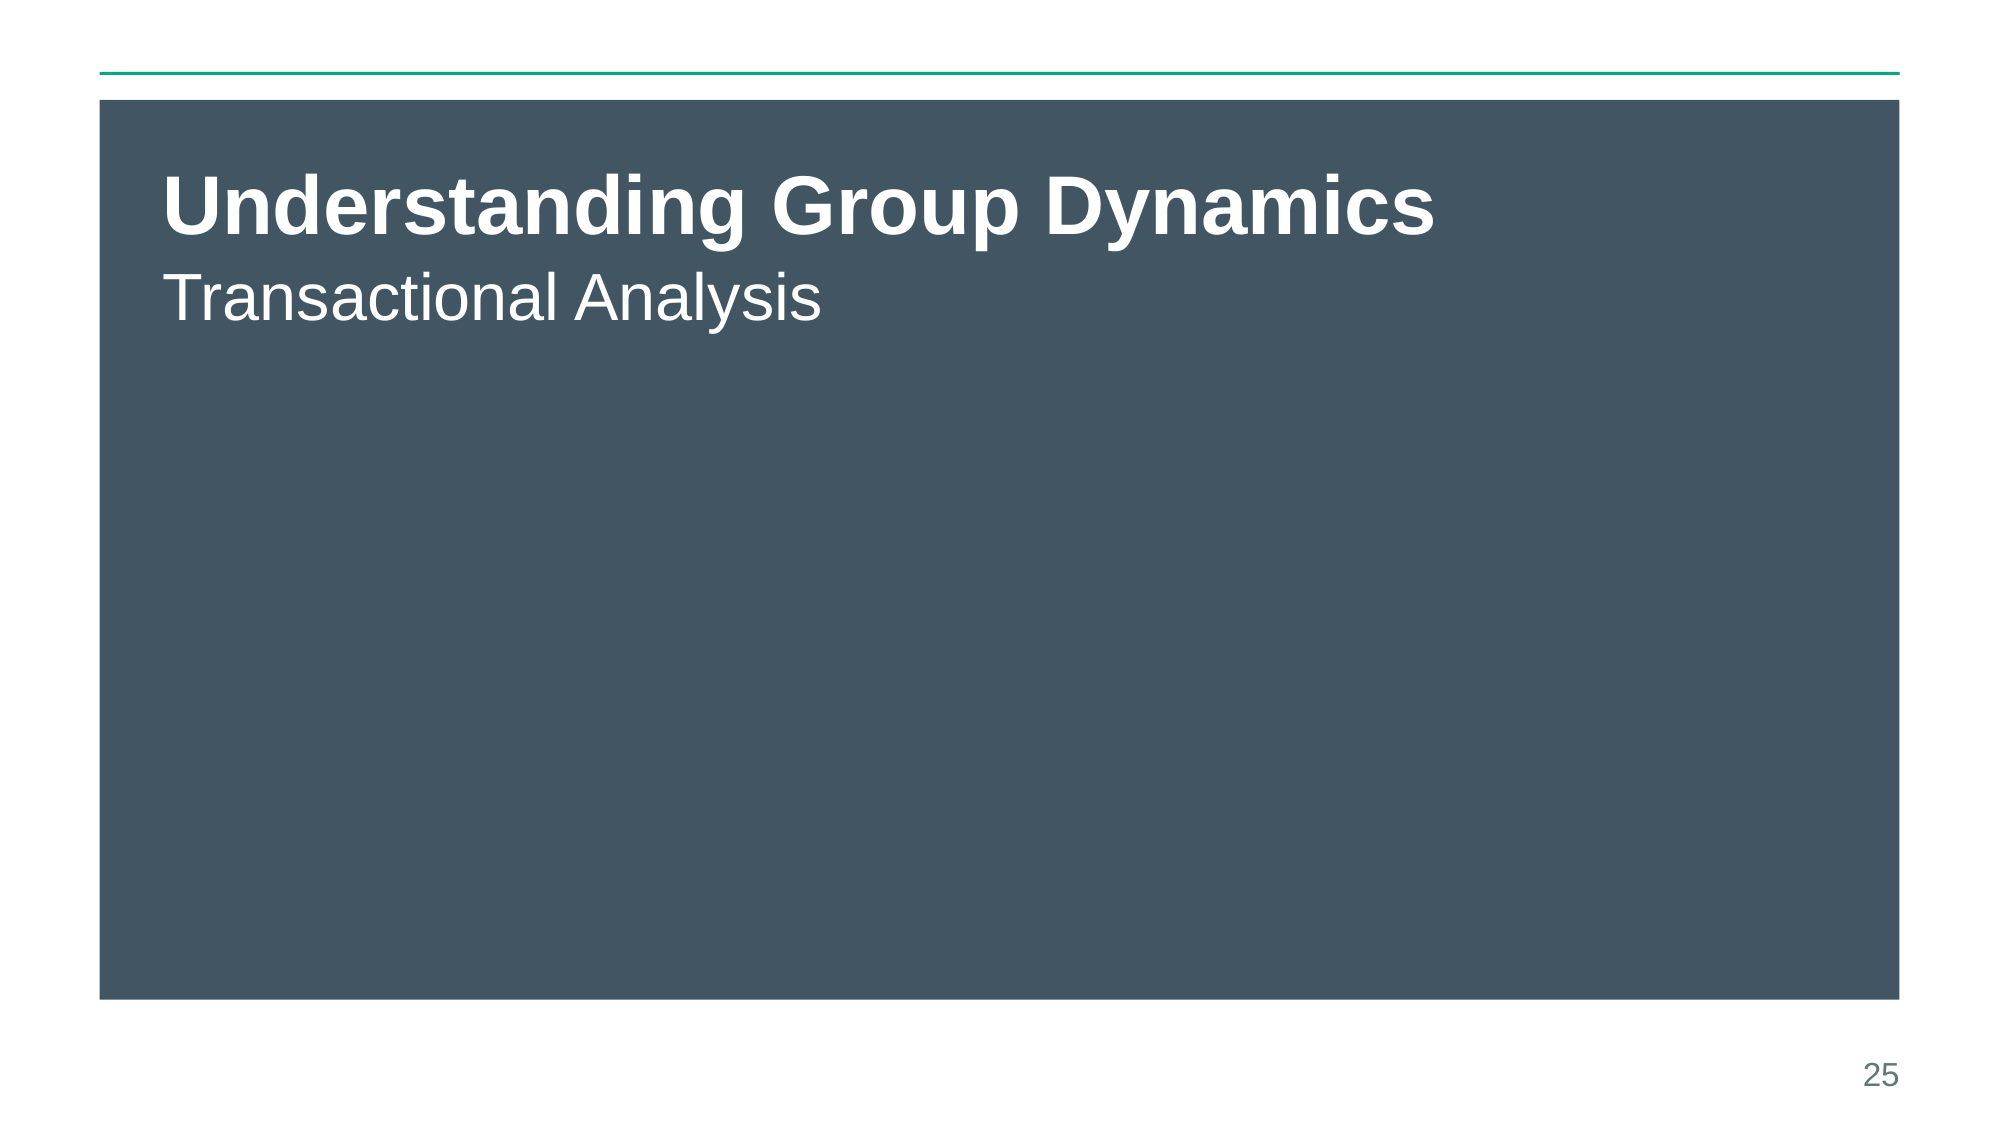

# Understanding Group Dynamics
Transactional Analysis
25